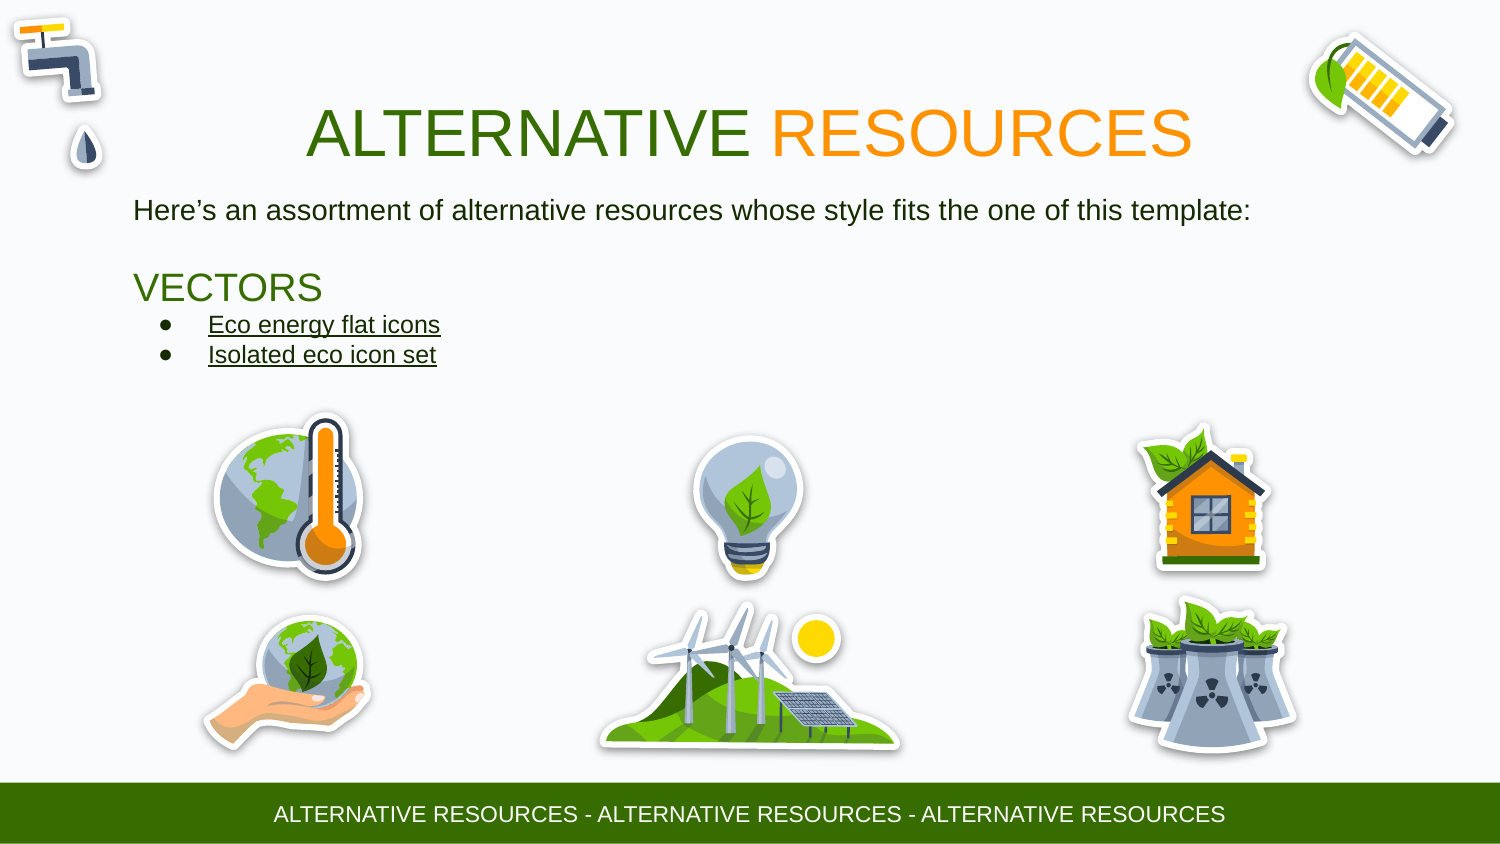

# ALTERNATIVE RESOURCES
Here’s an assortment of alternative resources whose style fits the one of this template:

VECTORS
Eco energy flat icons
Isolated eco icon set

ALTERNATIVE RESOURCES - ALTERNATIVE RESOURCES - ALTERNATIVE RESOURCES